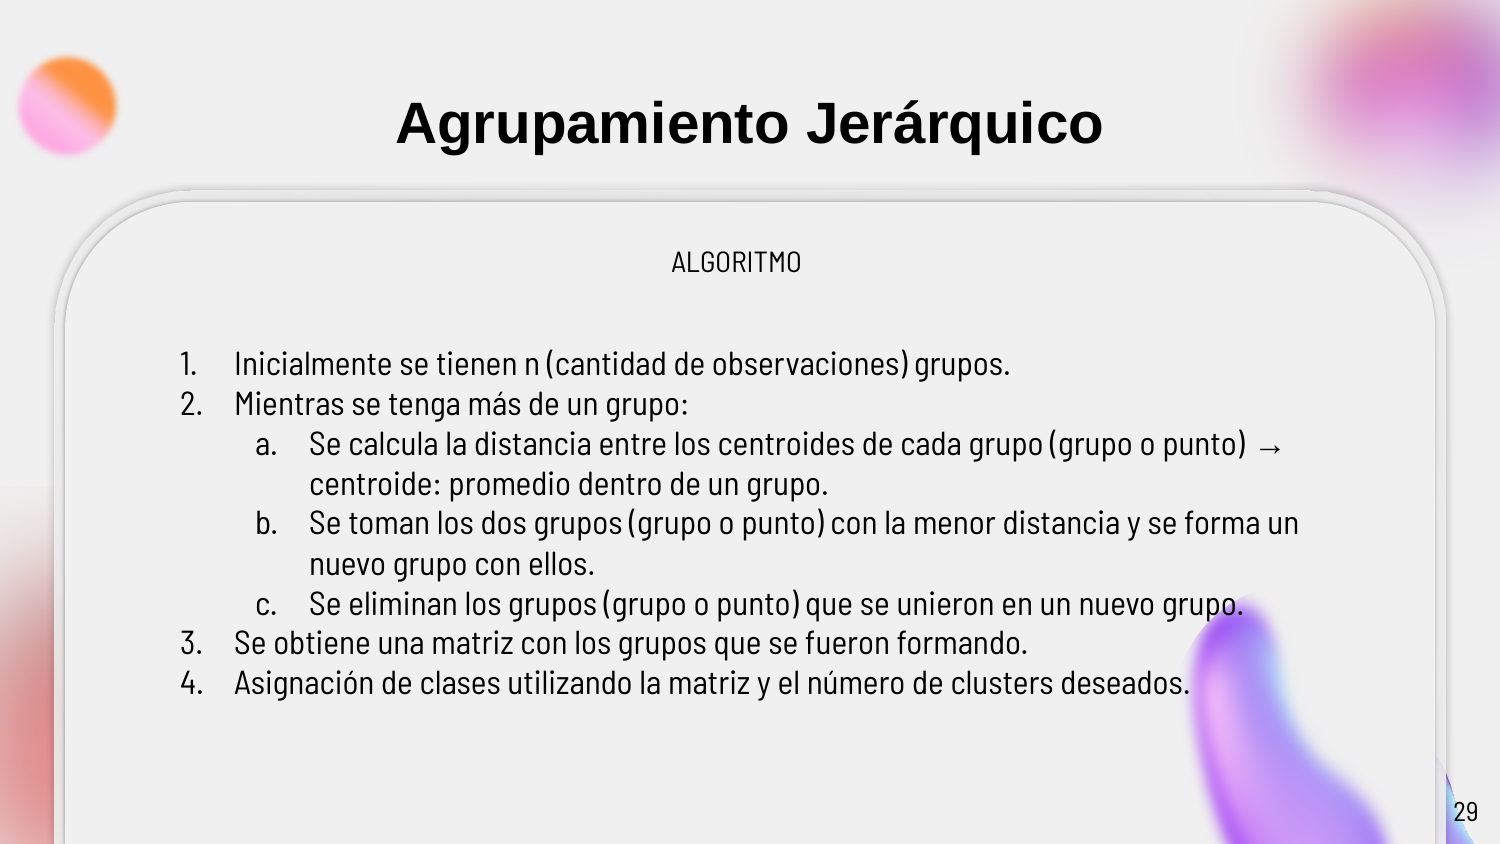

# Agrupamiento Jerárquico
ALGORITMO
Inicialmente se tienen n (cantidad de observaciones) grupos.
Mientras se tenga más de un grupo:
Se calcula la distancia entre los centroides de cada grupo (grupo o punto) → centroide: promedio dentro de un grupo.
Se toman los dos grupos (grupo o punto) con la menor distancia y se forma un nuevo grupo con ellos.
Se eliminan los grupos (grupo o punto) que se unieron en un nuevo grupo.
Se obtiene una matriz con los grupos que se fueron formando.
Asignación de clases utilizando la matriz y el número de clusters deseados.
29